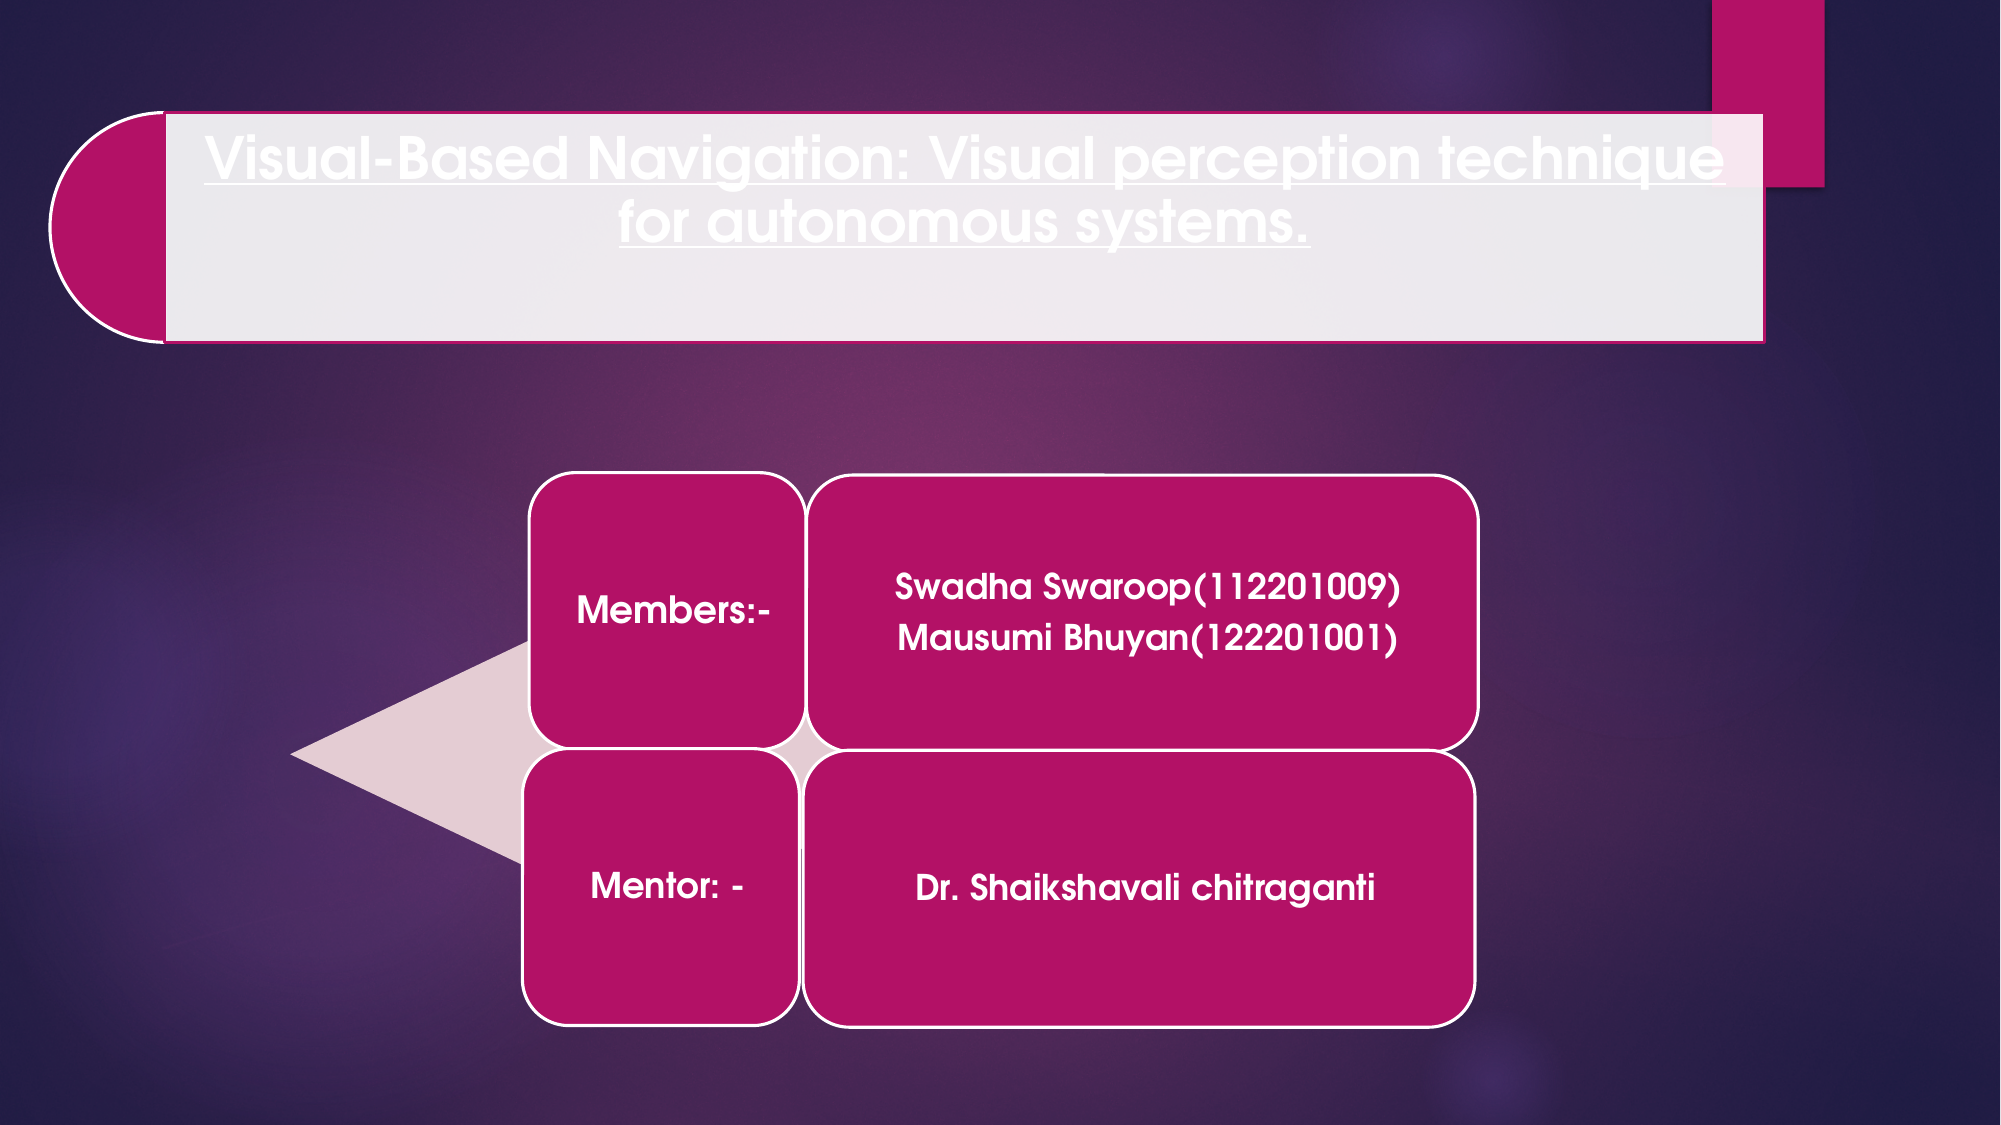

Visual-Based Navigation: Visual perception technique for autonomous systems.
Members:-
Swadha Swaroop(112201009)
Mausumi Bhuyan(122201001)
Mentor: -
Dr. Shaikshavali chitraganti